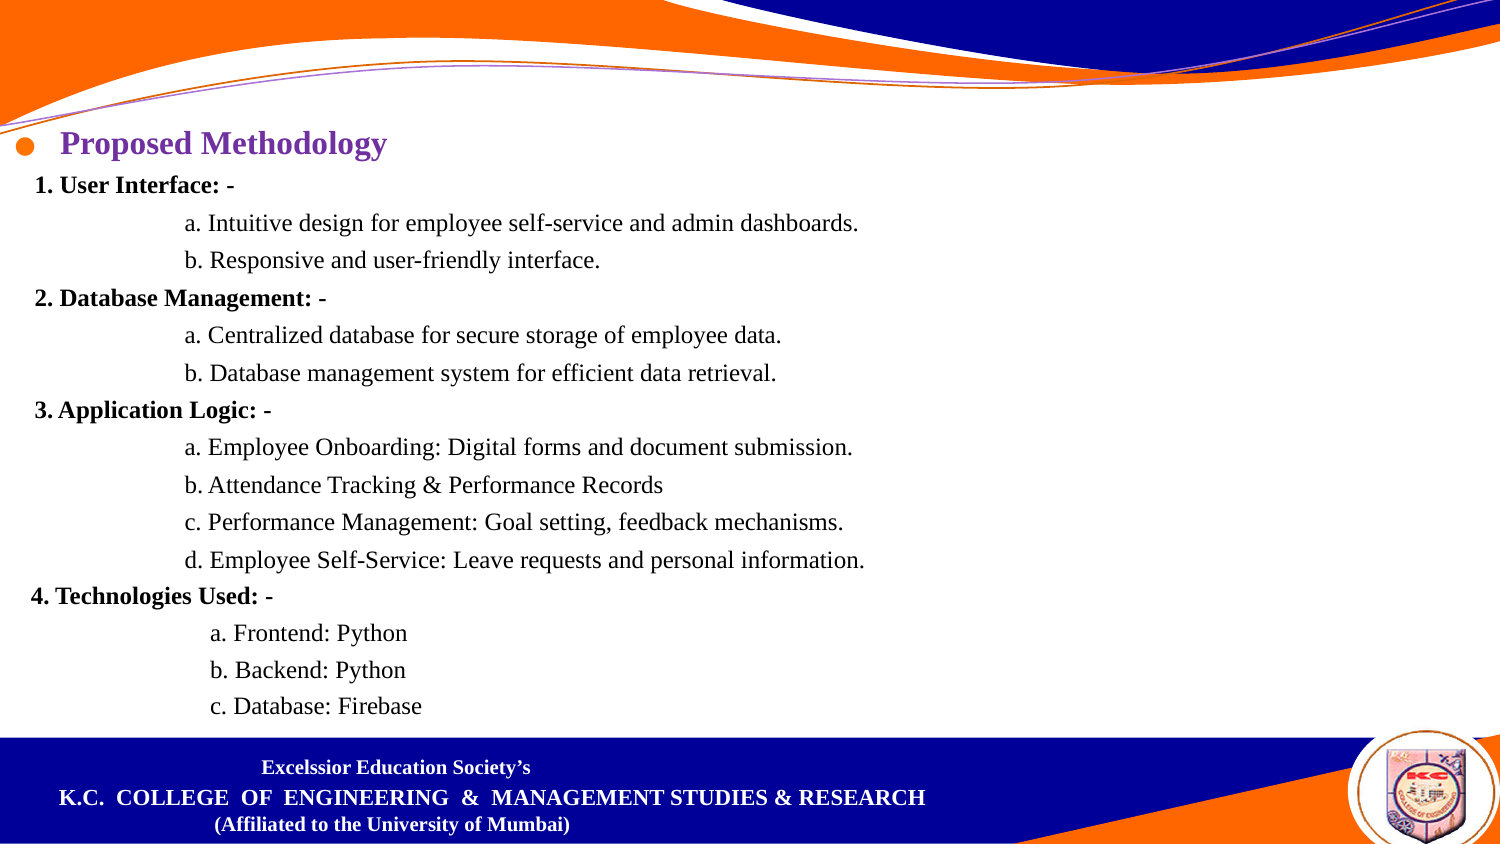

Proposed Methodology
1. User Interface: -
	a. Intuitive design for employee self-service and admin dashboards.
	b. Responsive and user-friendly interface.
2. Database Management: -
	a. Centralized database for secure storage of employee data.
	b. Database management system for efficient data retrieval.
3. Application Logic: -
	a. Employee Onboarding: Digital forms and document submission.
	b. Attendance Tracking & Performance Records
	c. Performance Management: Goal setting, feedback mechanisms.
	d. Employee Self-Service: Leave requests and personal information.
4. Technologies Used: -
		a. Frontend: Python
		b. Backend: Python
		c. Database: Firebase